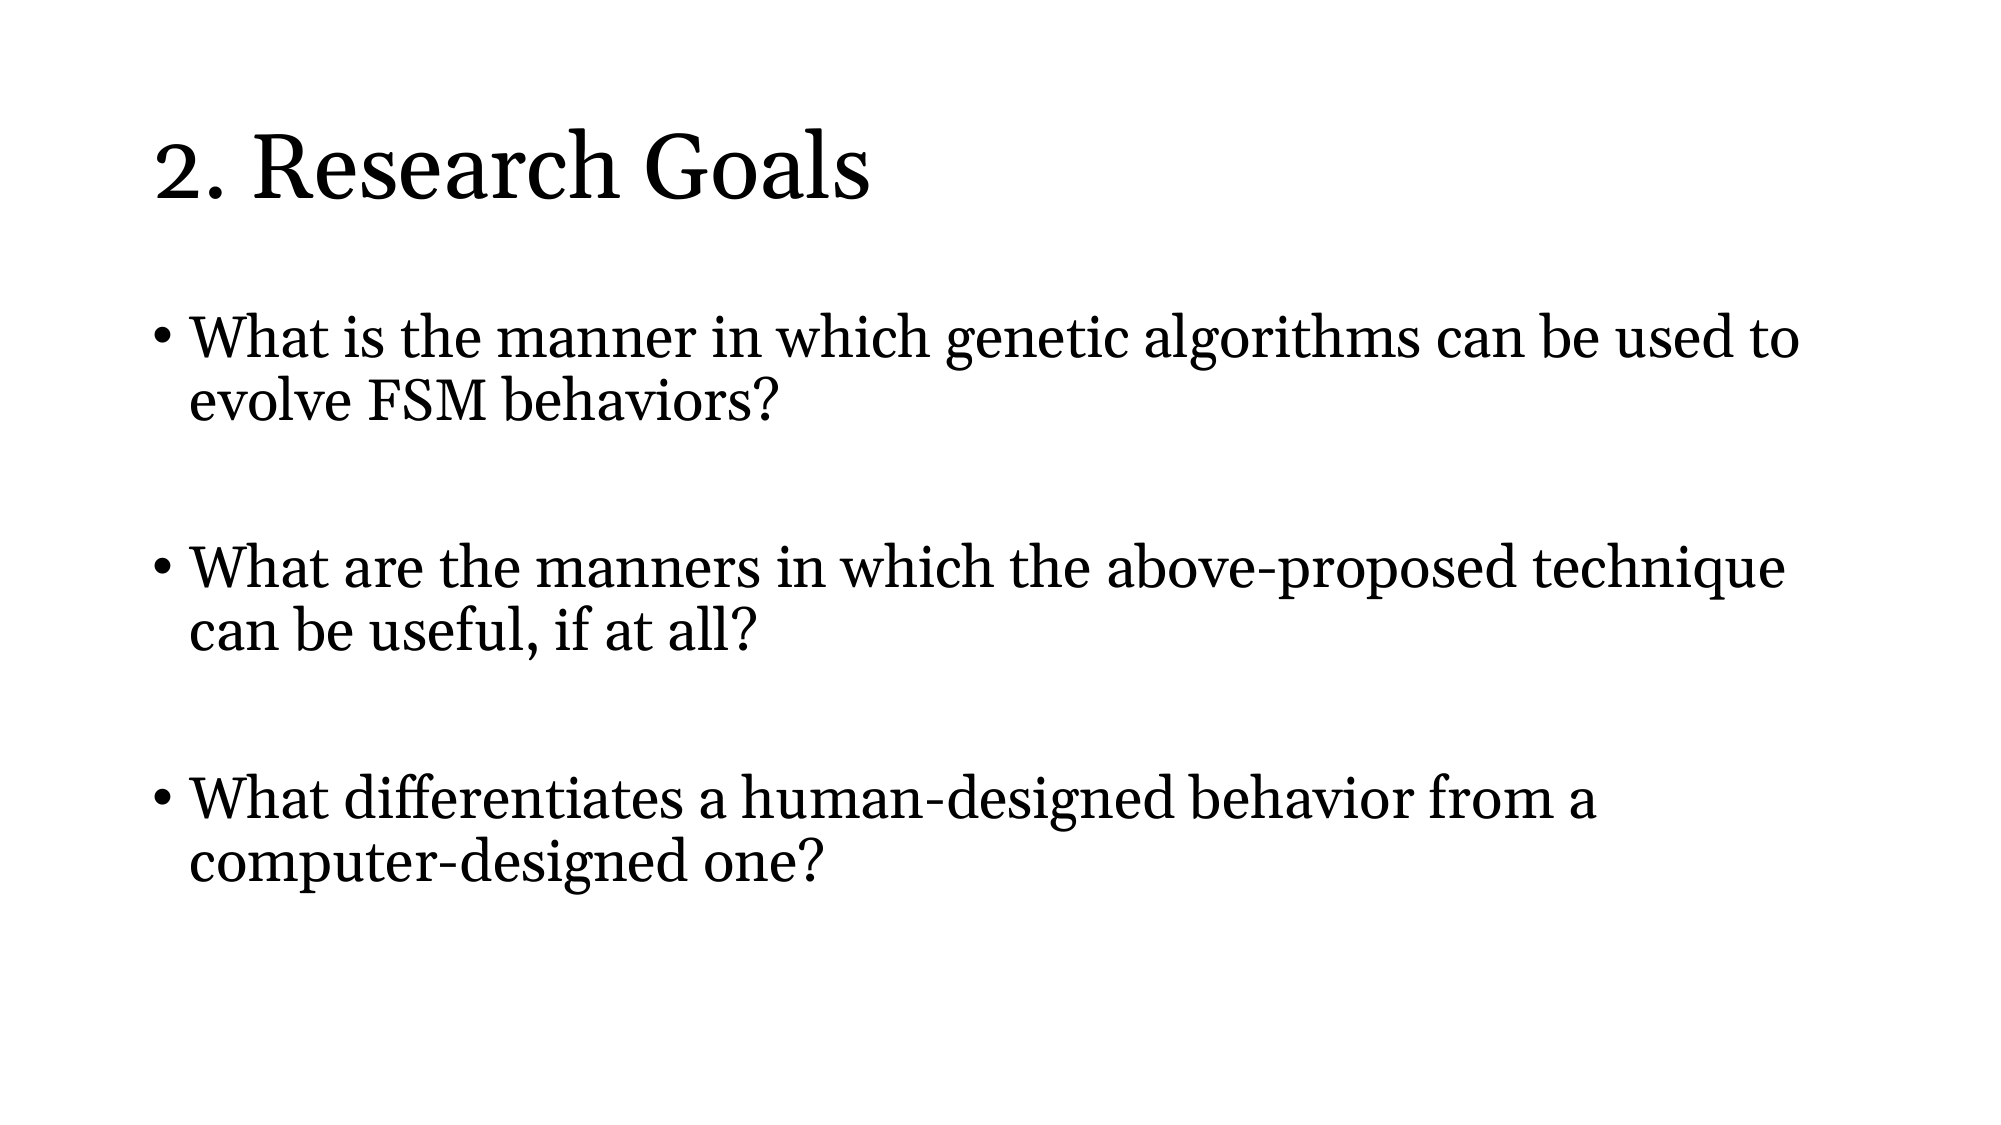

# 2. Research Goals
What is the manner in which genetic algorithms can be used to evolve FSM behaviors?

What are the manners in which the above-proposed technique can be useful, if at all?

What differentiates a human-designed behavior from a computer-designed one?